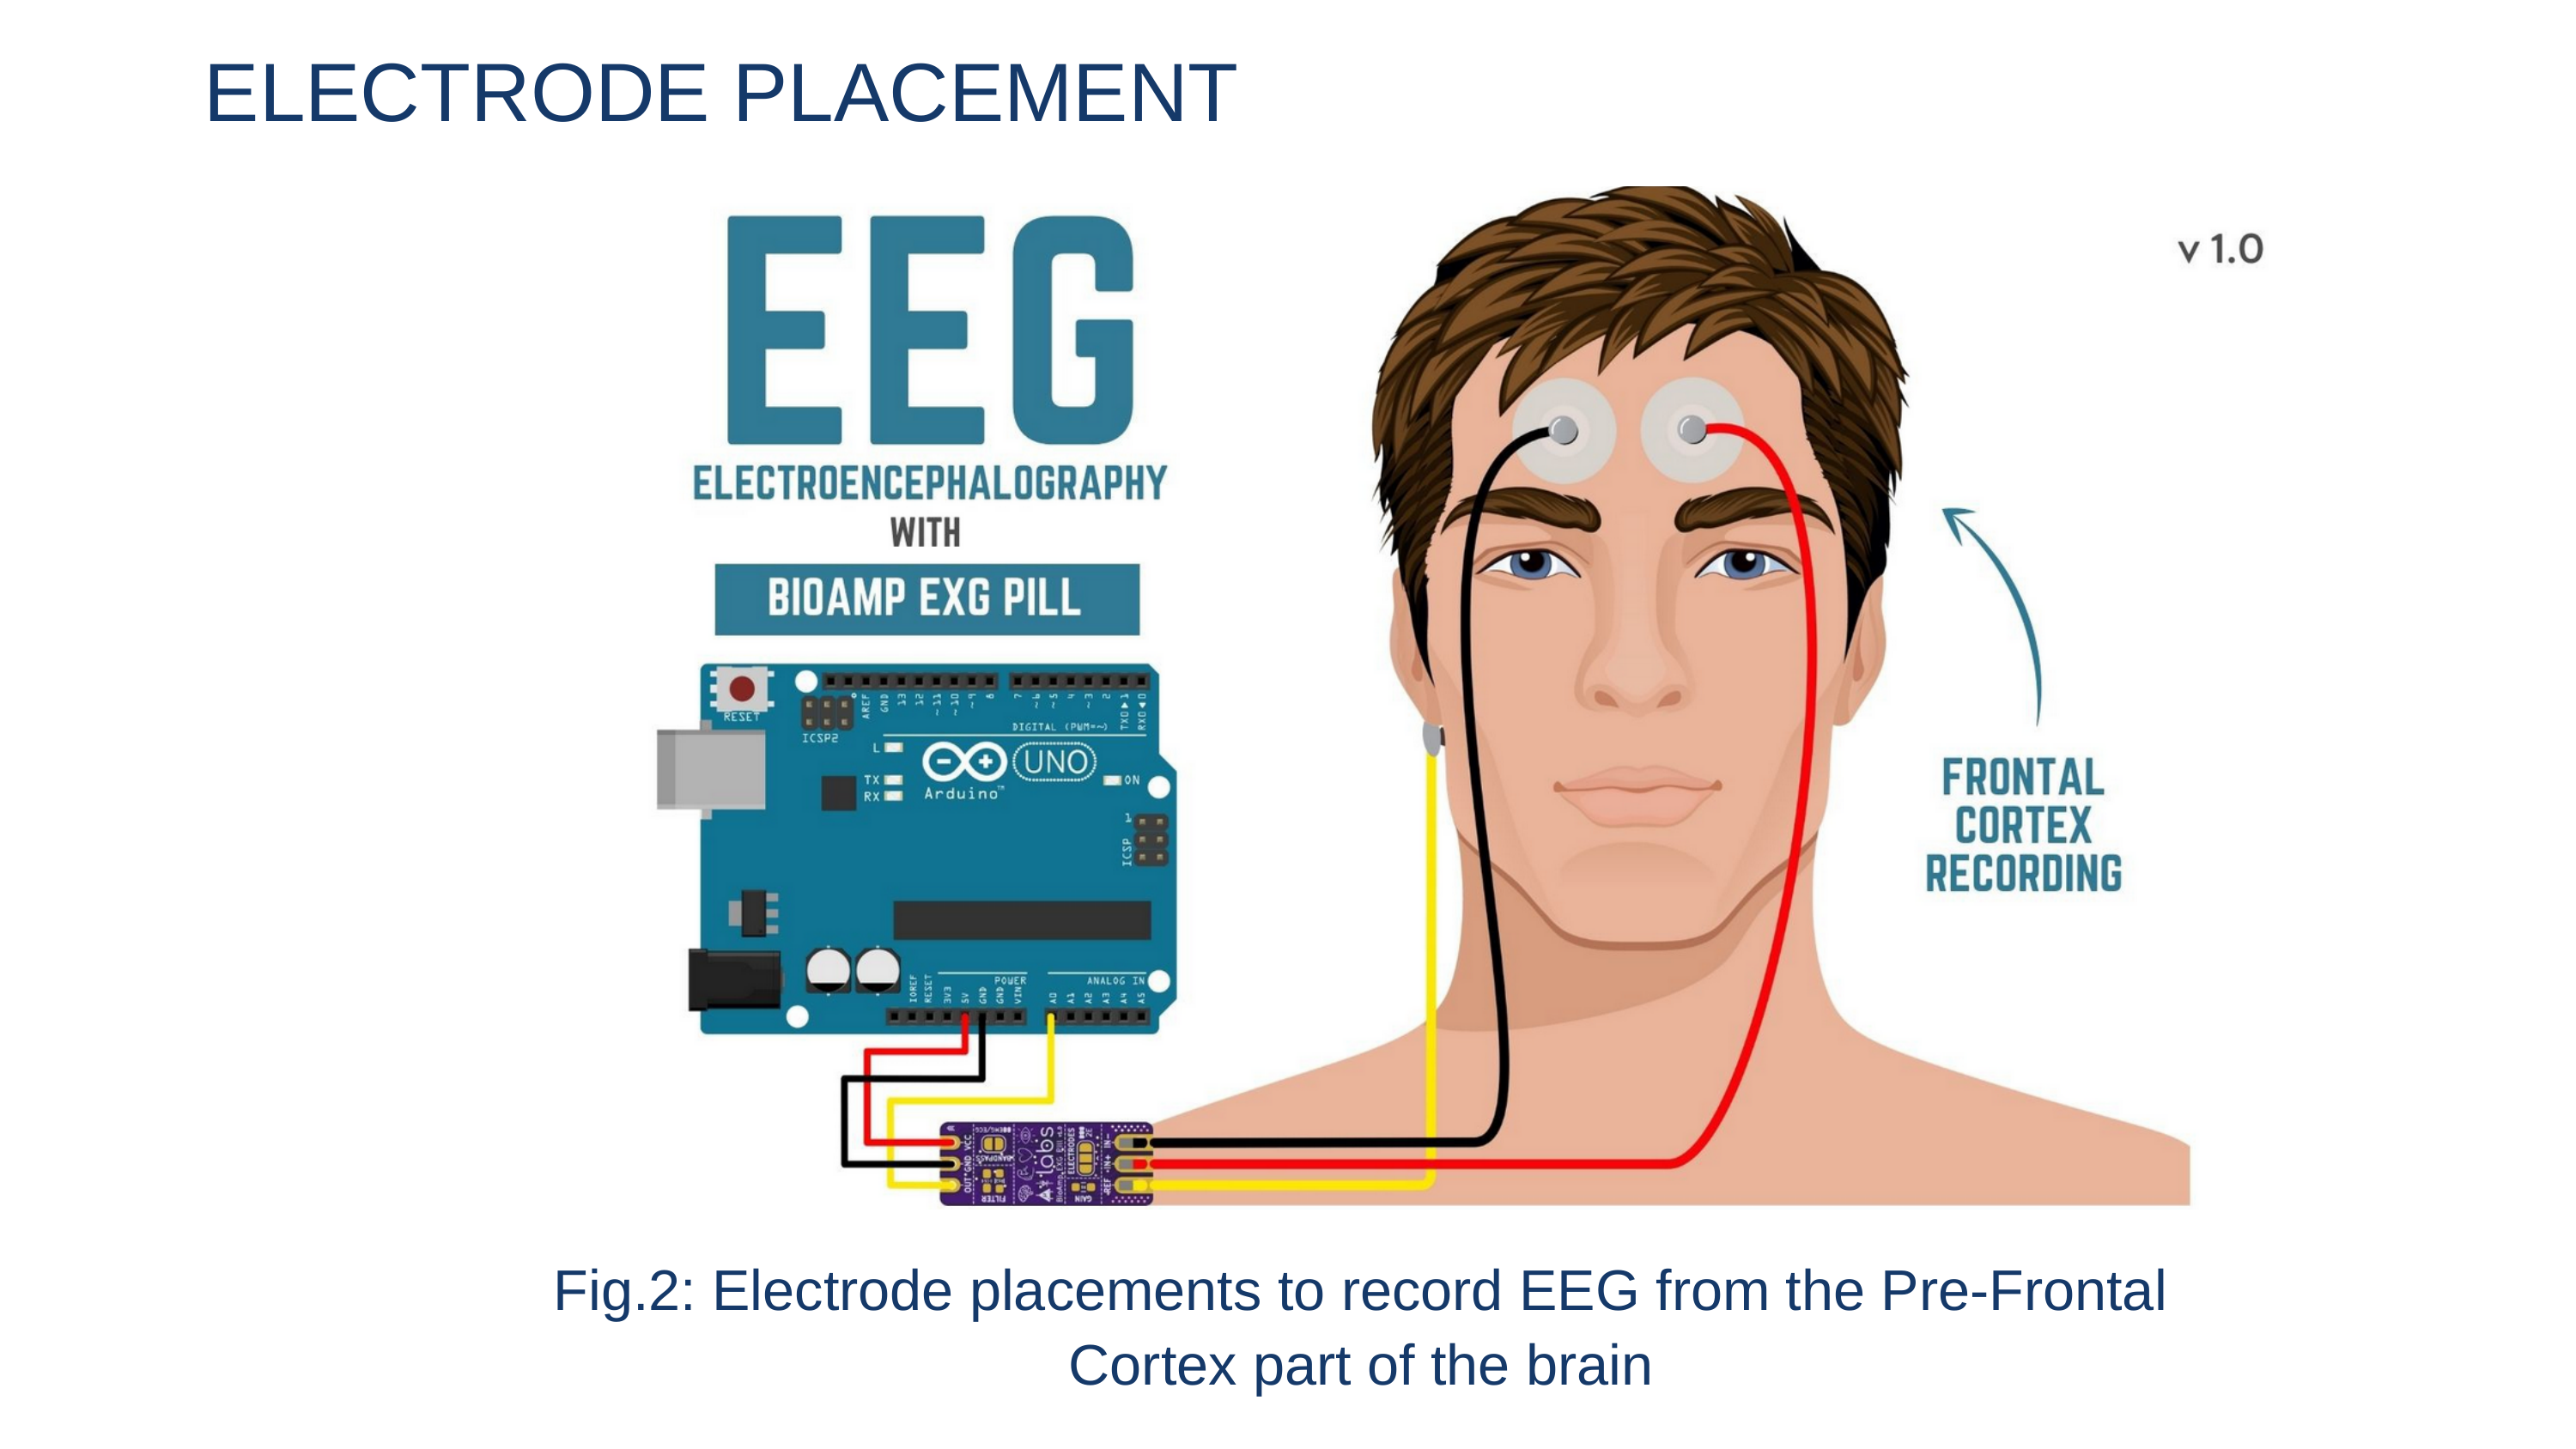

ELECTRODE PLACEMENT

Fig.2: Electrode placements to record EEG from the Pre-Frontal Cortex part of the brain